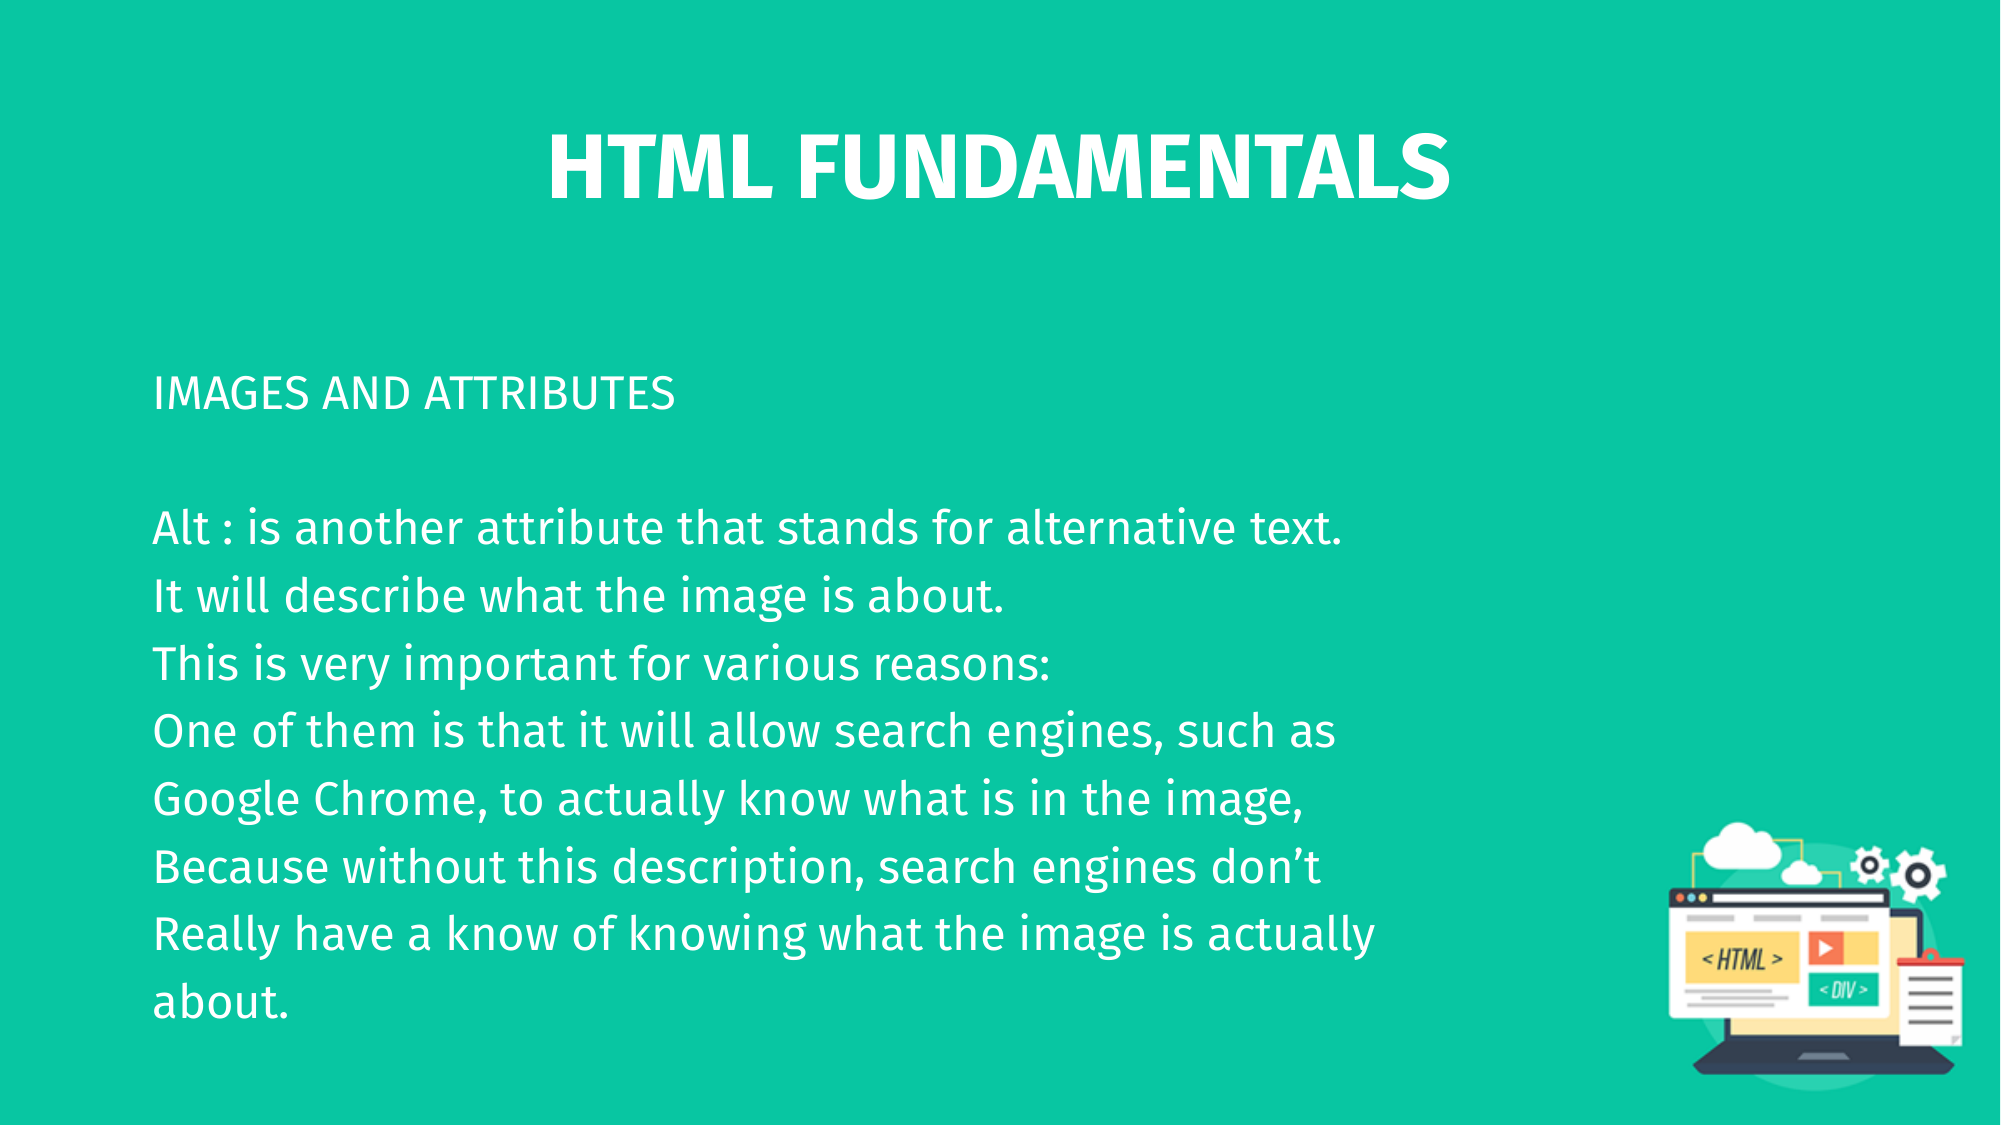

# HTML FUNDAMENTALS

IMAGES AND ATTRIBUTES

Alt : is another attribute that stands for alternative text.
It will describe what the image is about.
This is very important for various reasons:
One of them is that it will allow search engines, such as
Google Chrome, to actually know what is in the image,
Because without this description, search engines don’t
Really have a know of knowing what the image is actually
about.